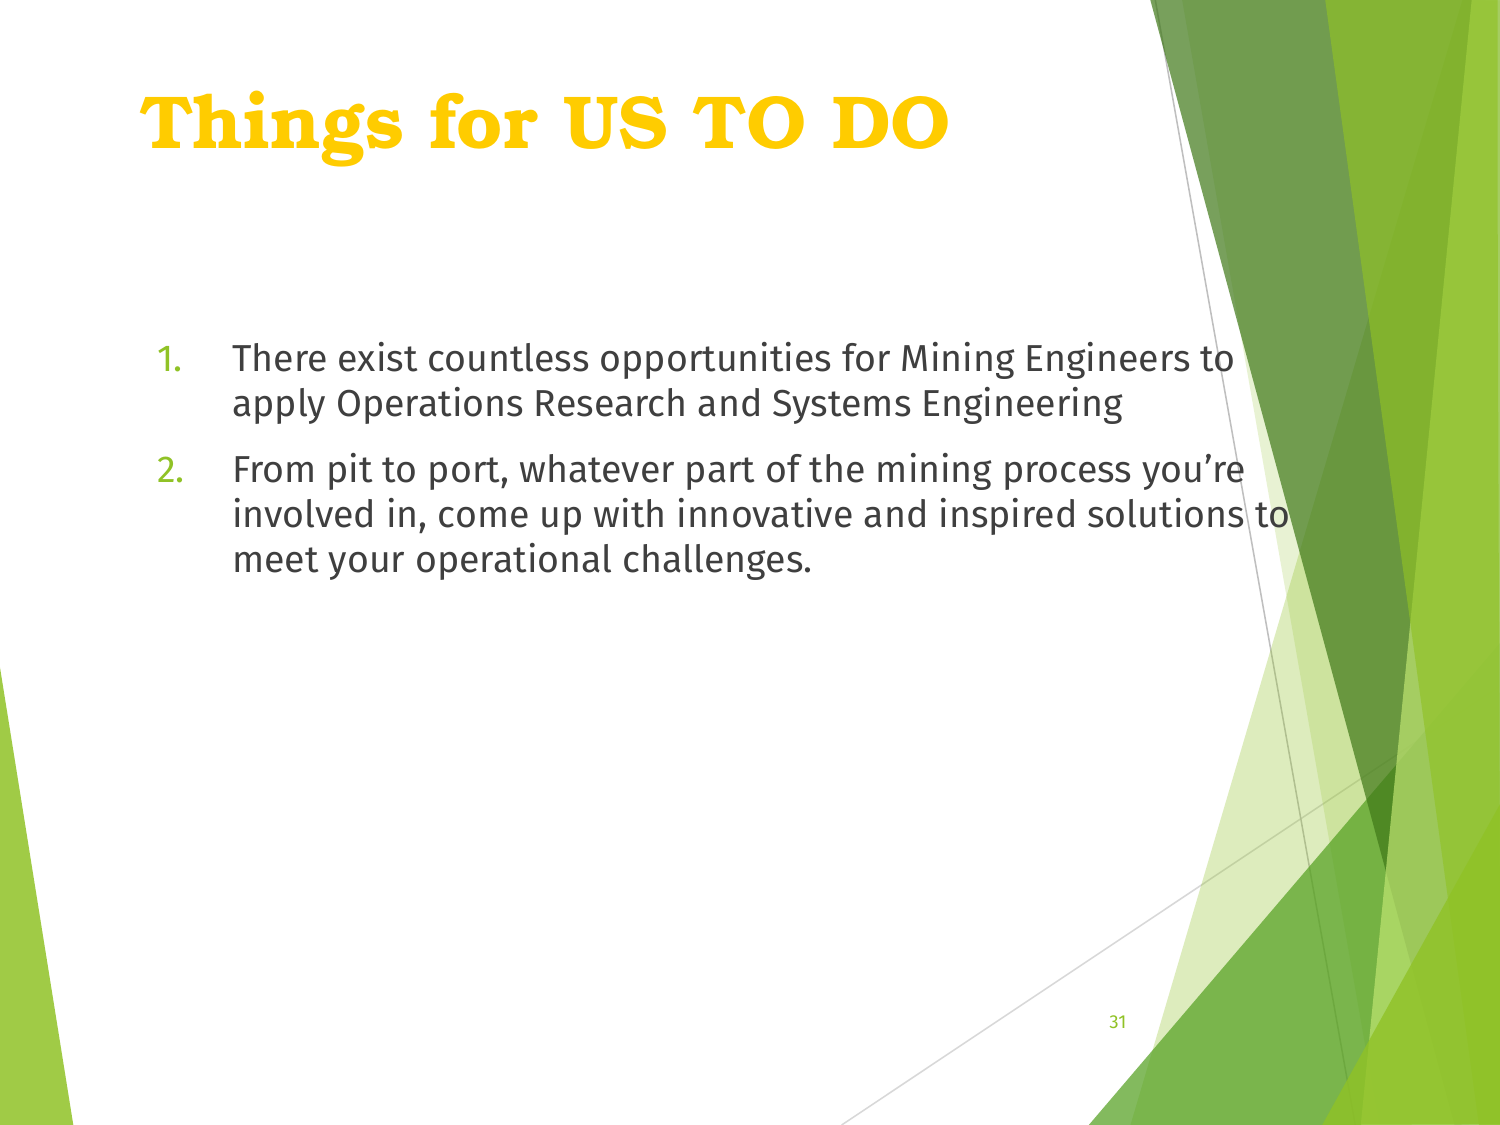

# Things for US TO DO
There exist countless opportunities for Mining Engineers to apply Operations Research and Systems Engineering
From pit to port, whatever part of the mining process you’re involved in, come up with innovative and inspired solutions to meet your operational challenges.

31